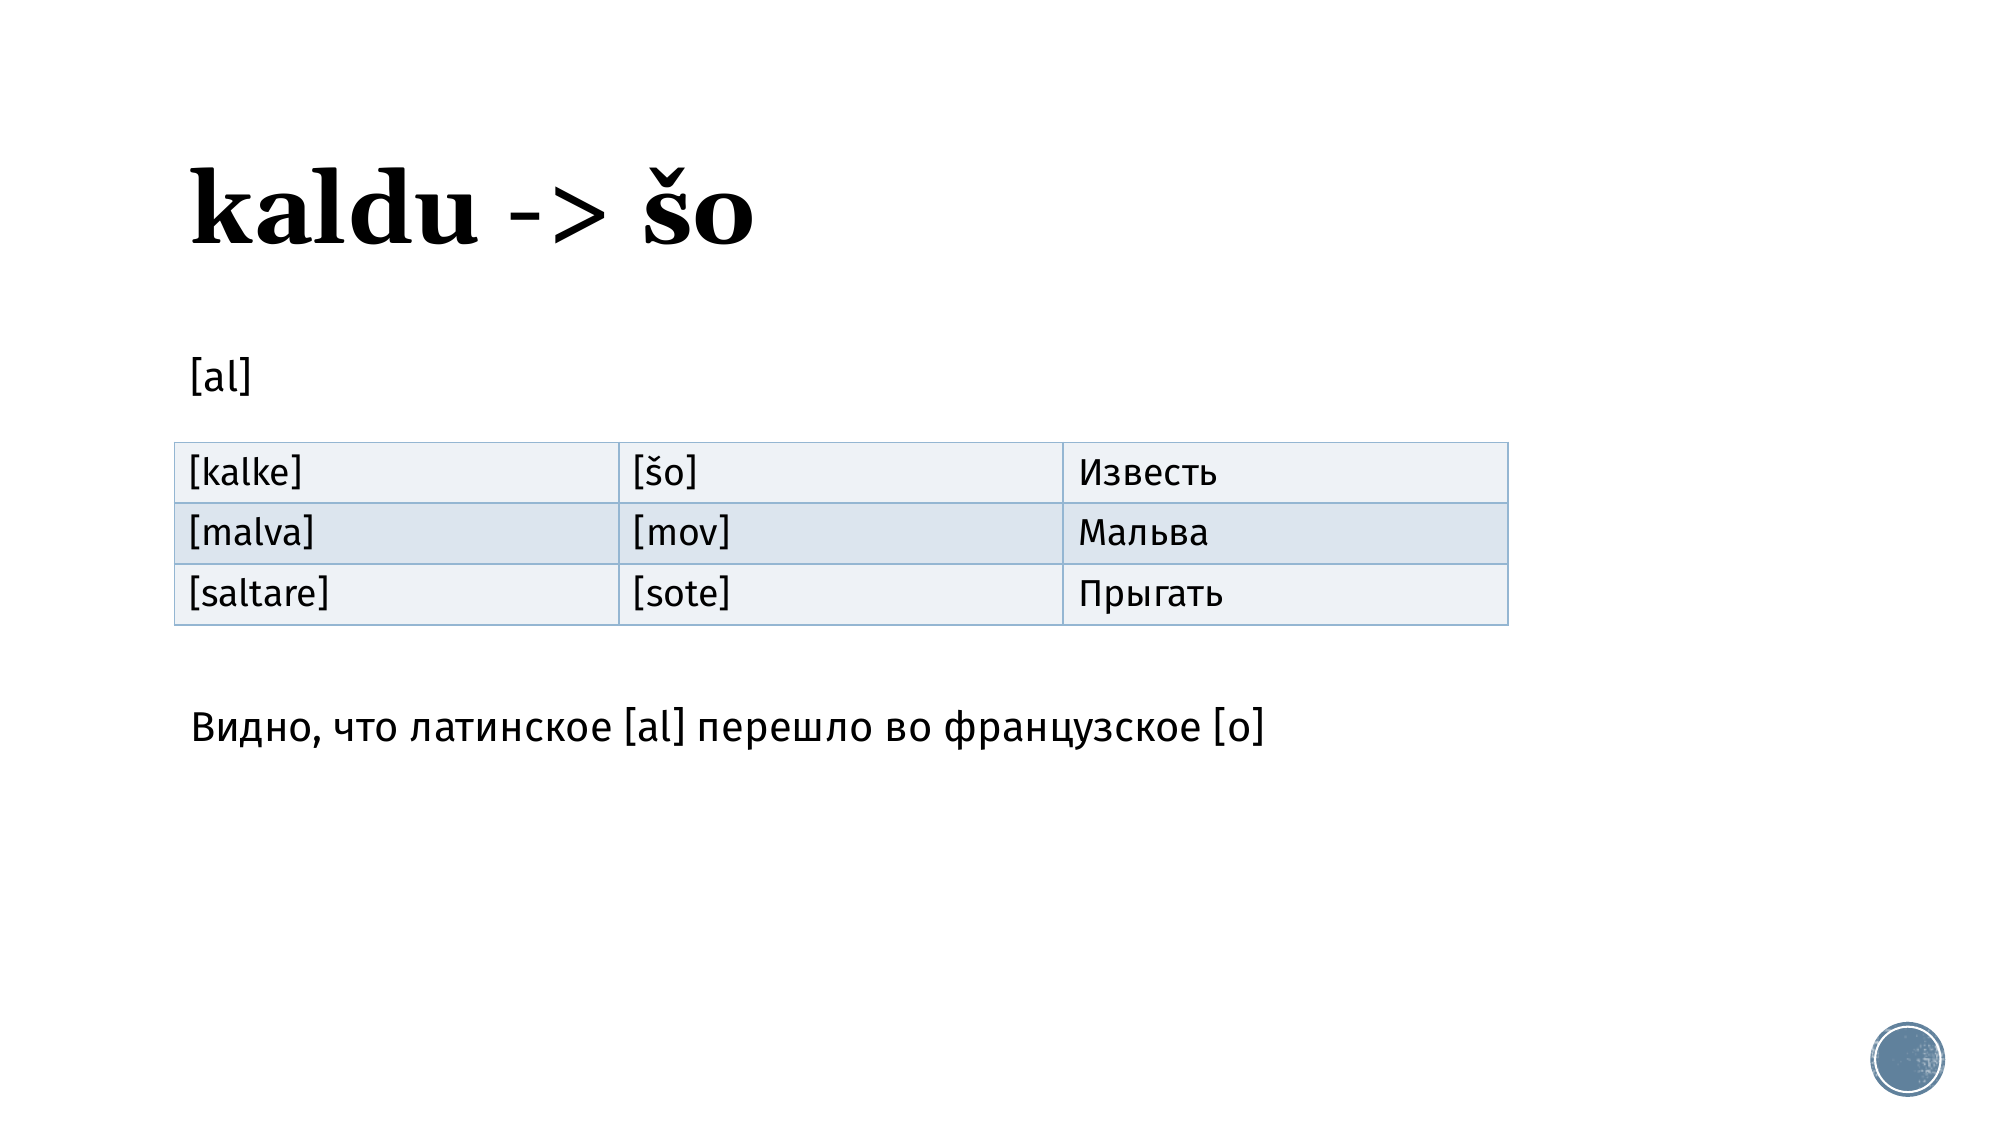

# kaldu -> šo
[al]

Видно, что латинское [al] перешло во французское [o]
| [kalke] | [šo] | Известь |
| --- | --- | --- |
| [malva] | [mov] | Мальва |
| [saltare] | [sote] | Прыгать |